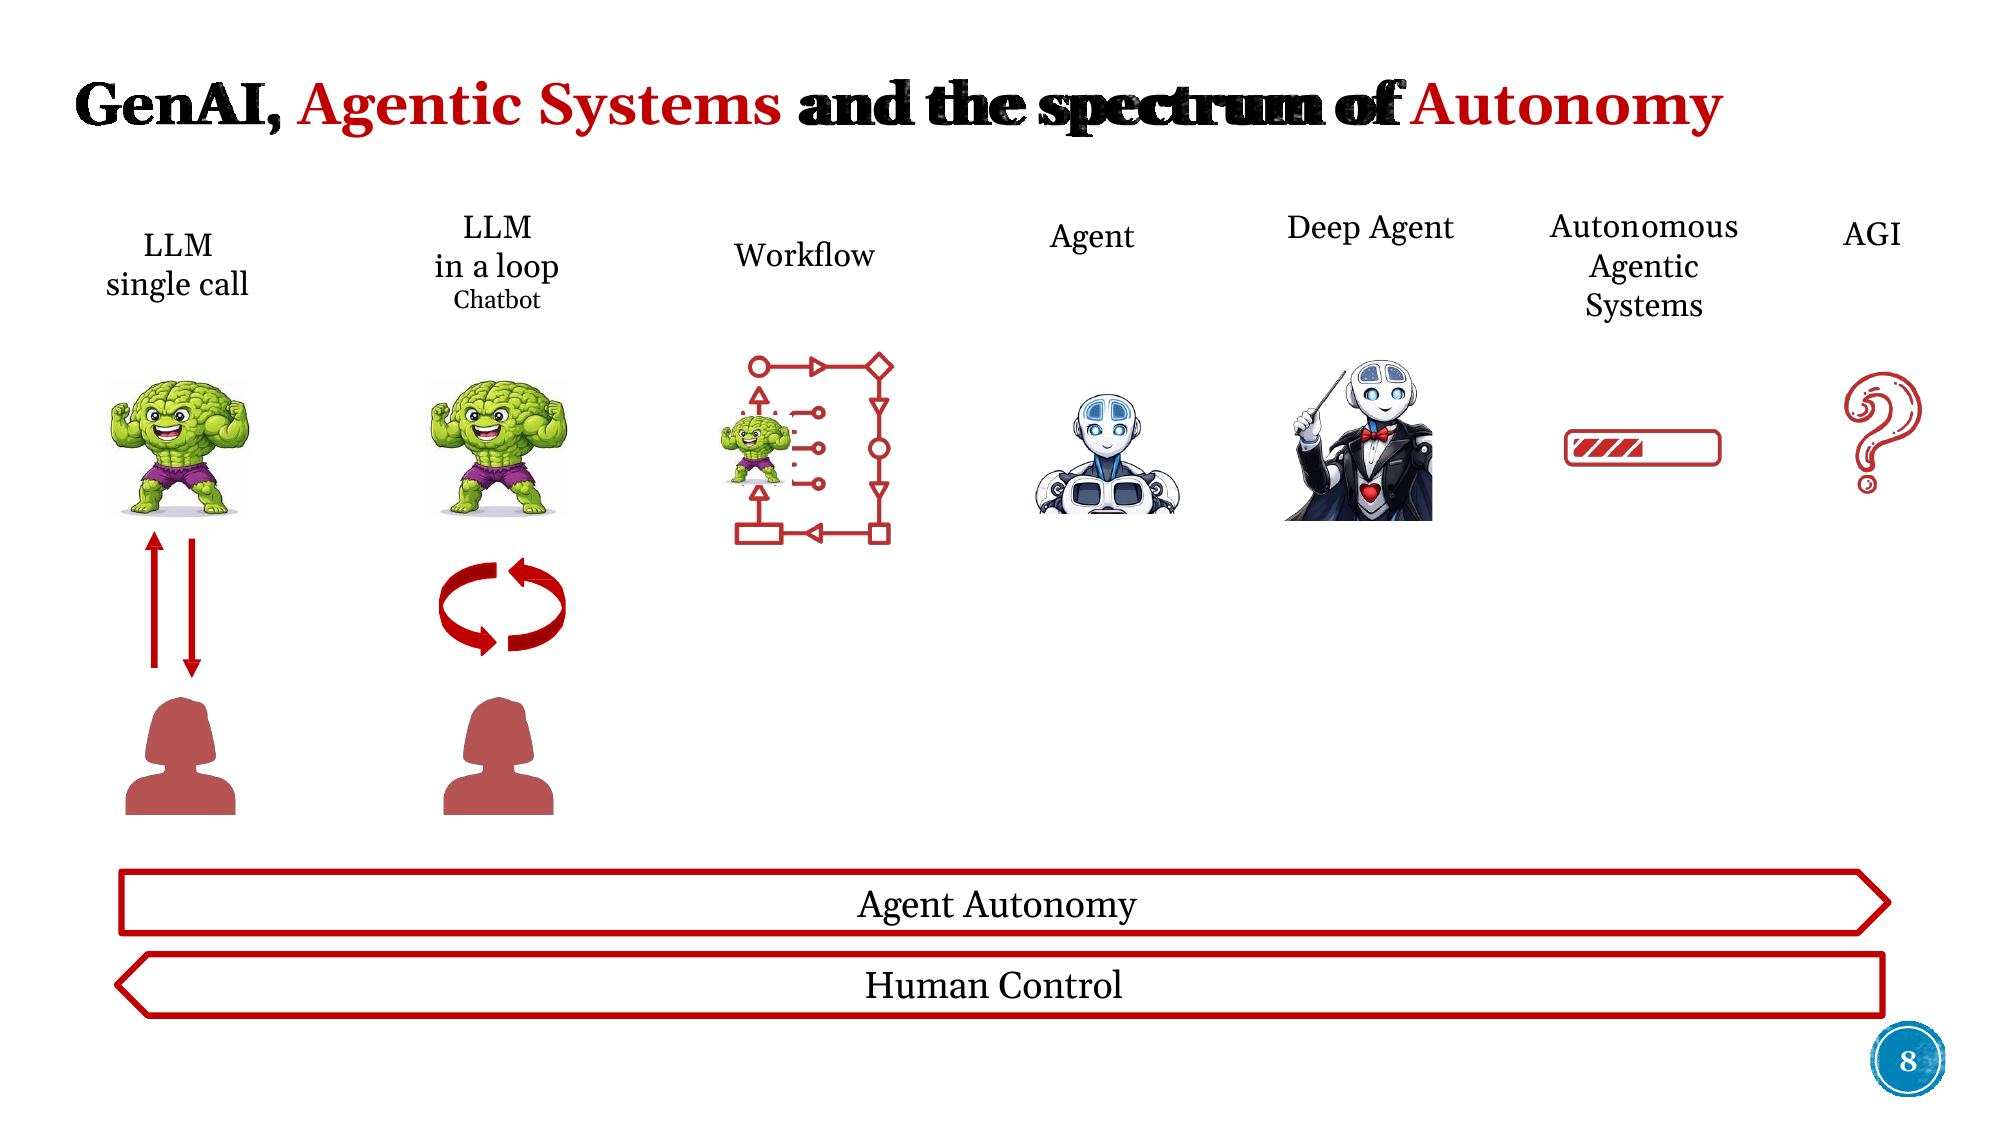

# GenAI, Agentic Systems and the spectrum of Autonomy

Autonomous  Agentic  Systems
LLM
in a loop
Chatbot
Deep Agent
AGI
Agent
LLM
single call
Workflow

Agent Autonomy
Human Control

8